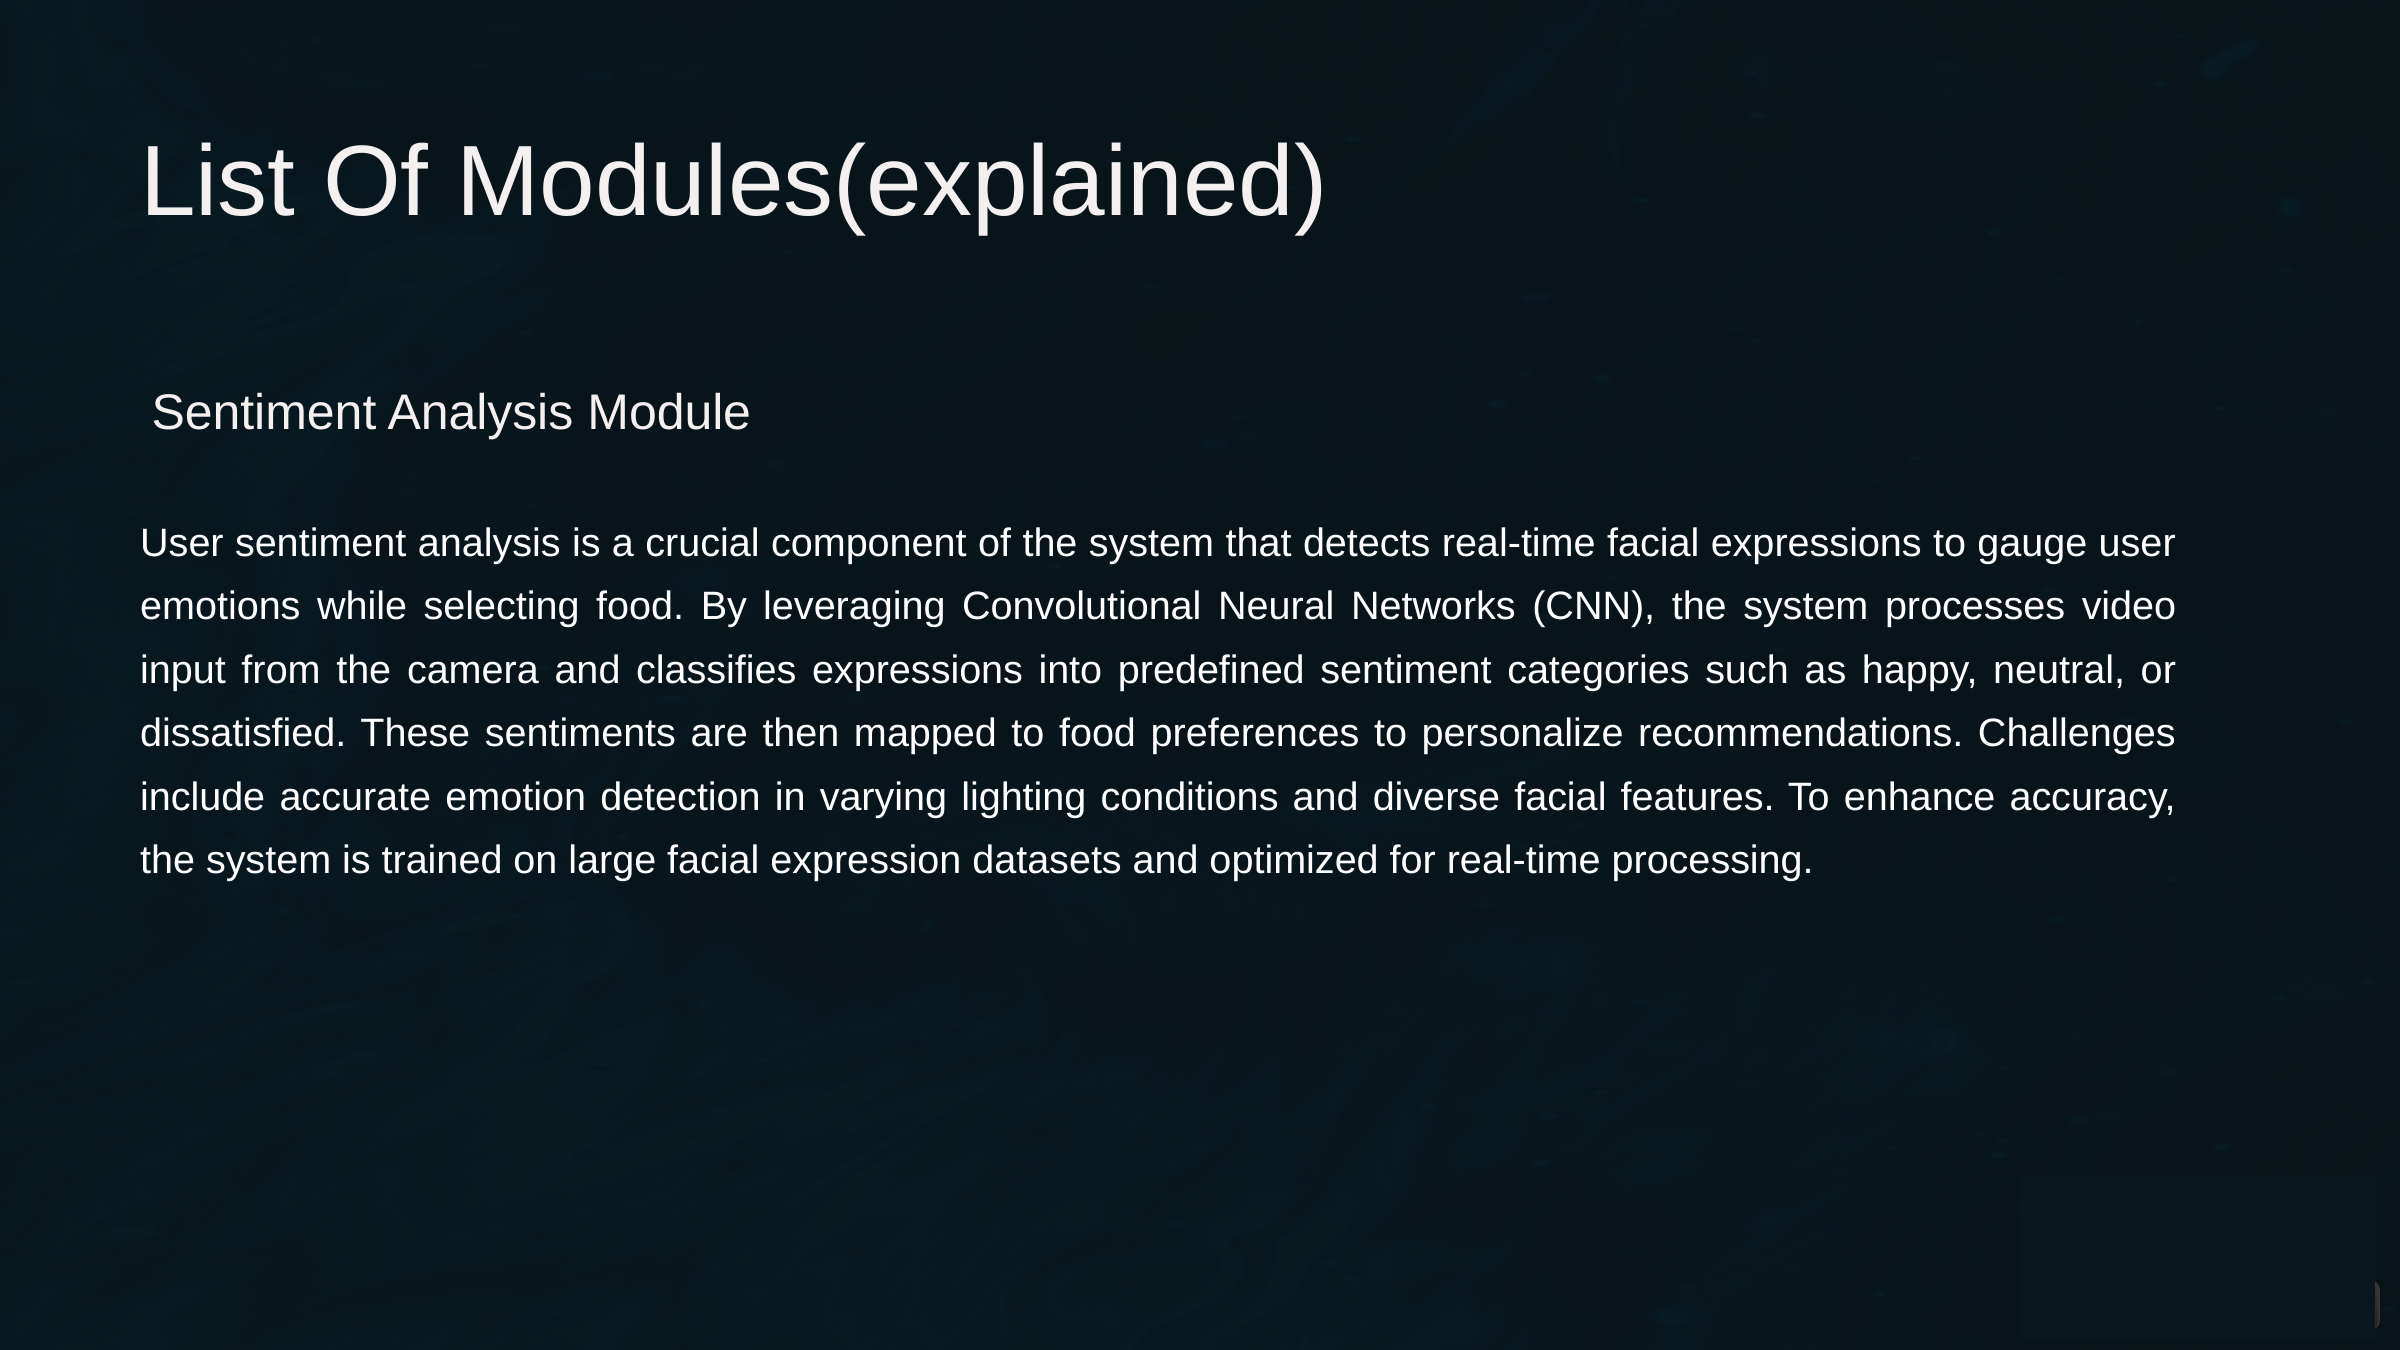

List Of Modules(explained)
Sentiment Analysis Module
User sentiment analysis is a crucial component of the system that detects real-time facial expressions to gauge user emotions while selecting food. By leveraging Convolutional Neural Networks (CNN), the system processes video input from the camera and classifies expressions into predefined sentiment categories such as happy, neutral, or dissatisfied. These sentiments are then mapped to food preferences to personalize recommendations. Challenges include accurate emotion detection in varying lighting conditions and diverse facial features. To enhance accuracy, the system is trained on large facial expression datasets and optimized for real-time processing.